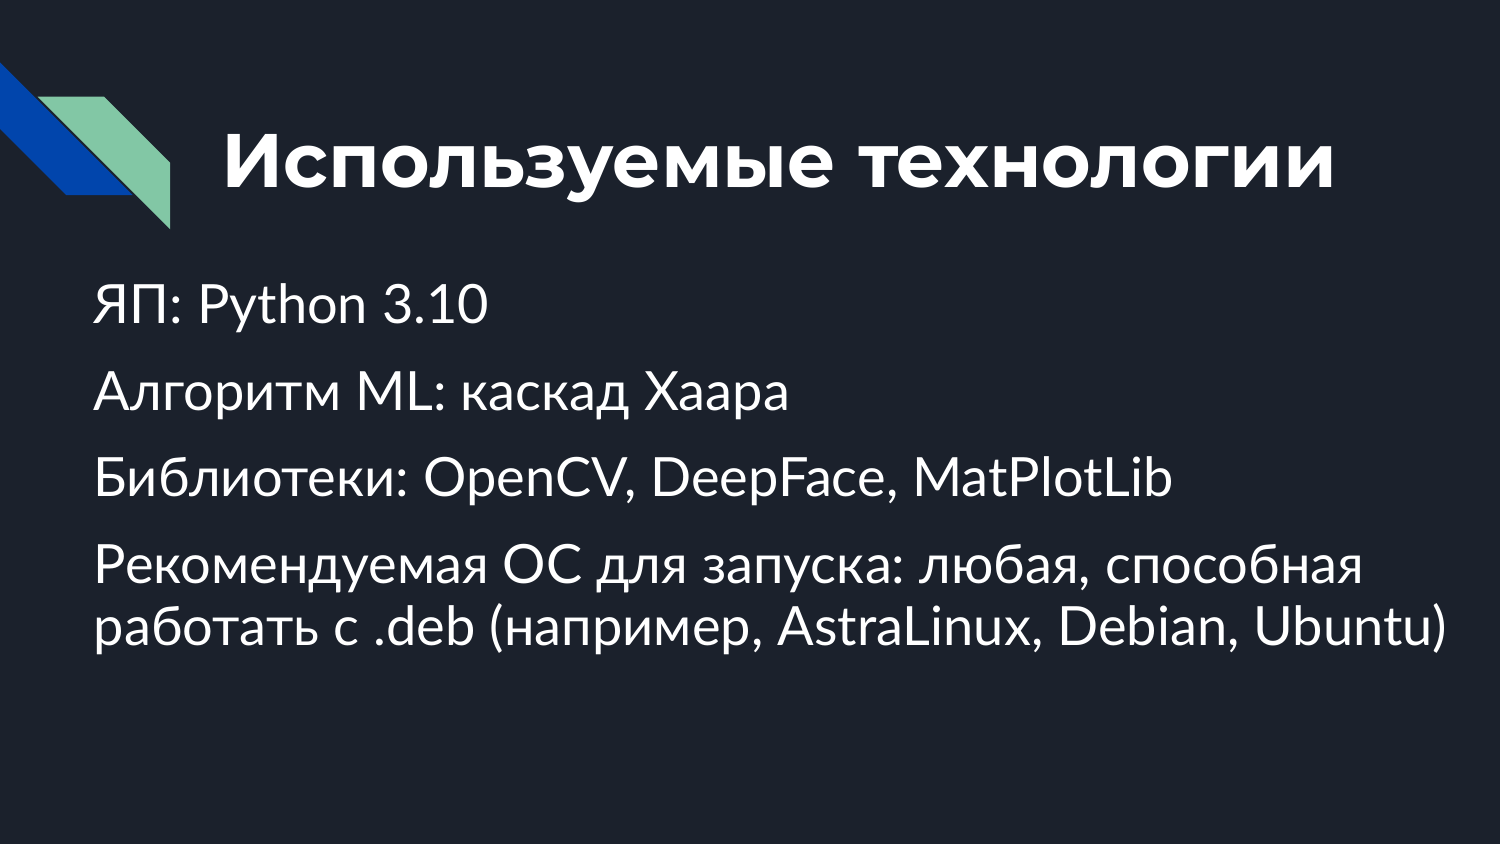

# Используемые технологии
ЯП: Python 3.10
Алгоритм ML: каскад Хаара
Библиотеки: OpenCV, DeepFace, MatPlotLib
Рекомендуемая ОС для запуска: любая, способная работать с .deb (например, AstraLinux, Debian, Ubuntu)